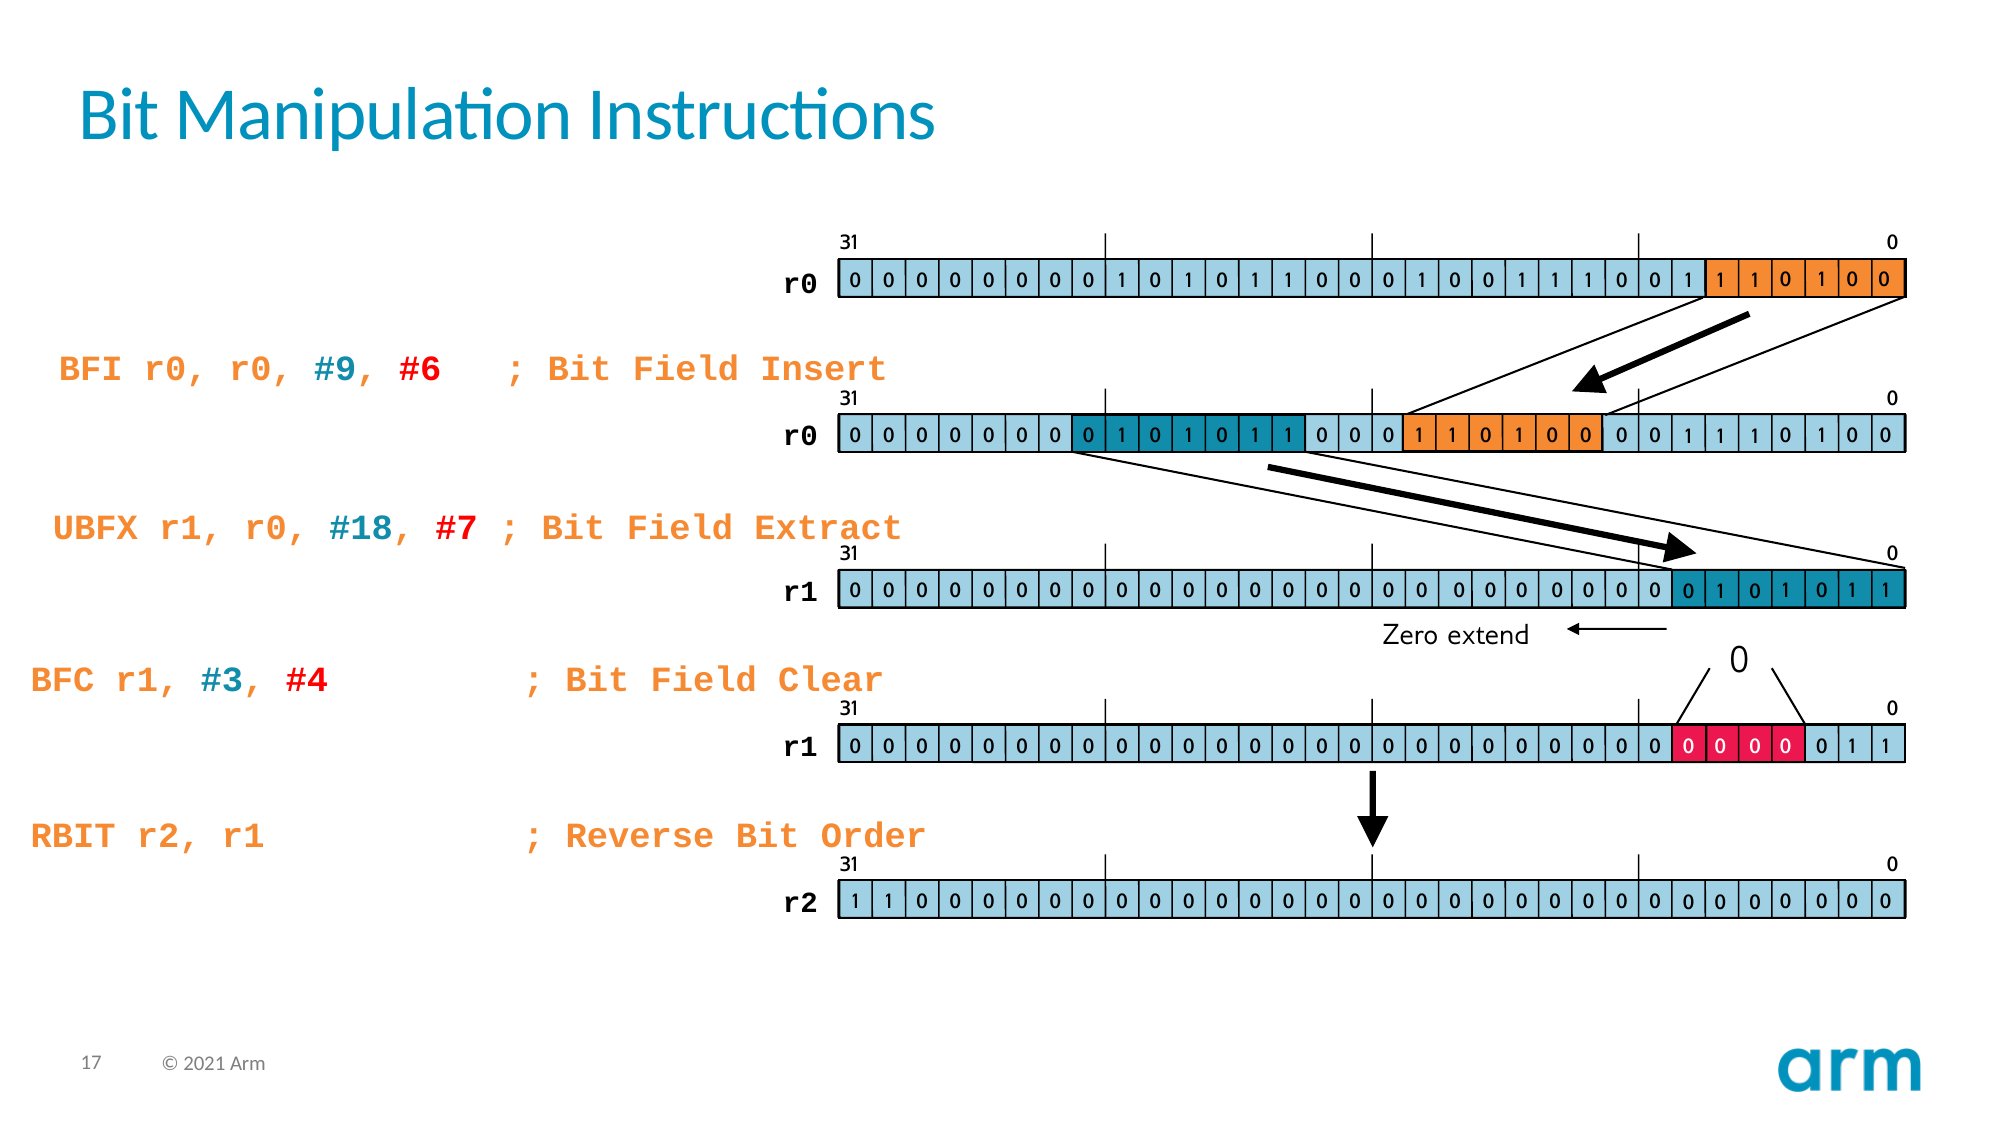

# Bit Manipulation Instructions
31
0

0

0

0

0

0

0

0

0

1
0

1

0

1

1

0

0

0
1

0

0

1

1

1

0

0

0

1

0

0

1
1
1

r0

0

1

0

0

1
1

BFI r0, r0, #9, #6   ; Bit Field Insert
31
0

r0

1

0

1

0

0

1

1

0

1

0

0

1

0
0
0
0
0
0
0
0
1
0
1
0
1
1
0
0
0
0
0
0
1
0
0

1
1
1

UBFX r1, r0, #18, #7 ; Bit Field Extract
31
0

r1

0
0
0
0
0
0
0
0
0
0
0
0
0
0
0
0
0
0
0
0
0
0
0
0
0
1
0
1
1
0
1

0

Zero extend
0

BFC r1, #3, #4 	  ; Bit Field Clear

31
0

r1

0

0

0

0

0

0

0

0

0
0

0

0

0

0

0

0

0
0

0

0

0

0

0

0

0

0

0
1

1

0
0
0

RBIT r2, r1 		  ; Reverse Bit Order
31
0

1

1

0

0

0

0

0

0

0
0

0

0

0

0

0

0

0
0

0

0

0

0

0

0

0

0

0

0

0

0
0
0

r2